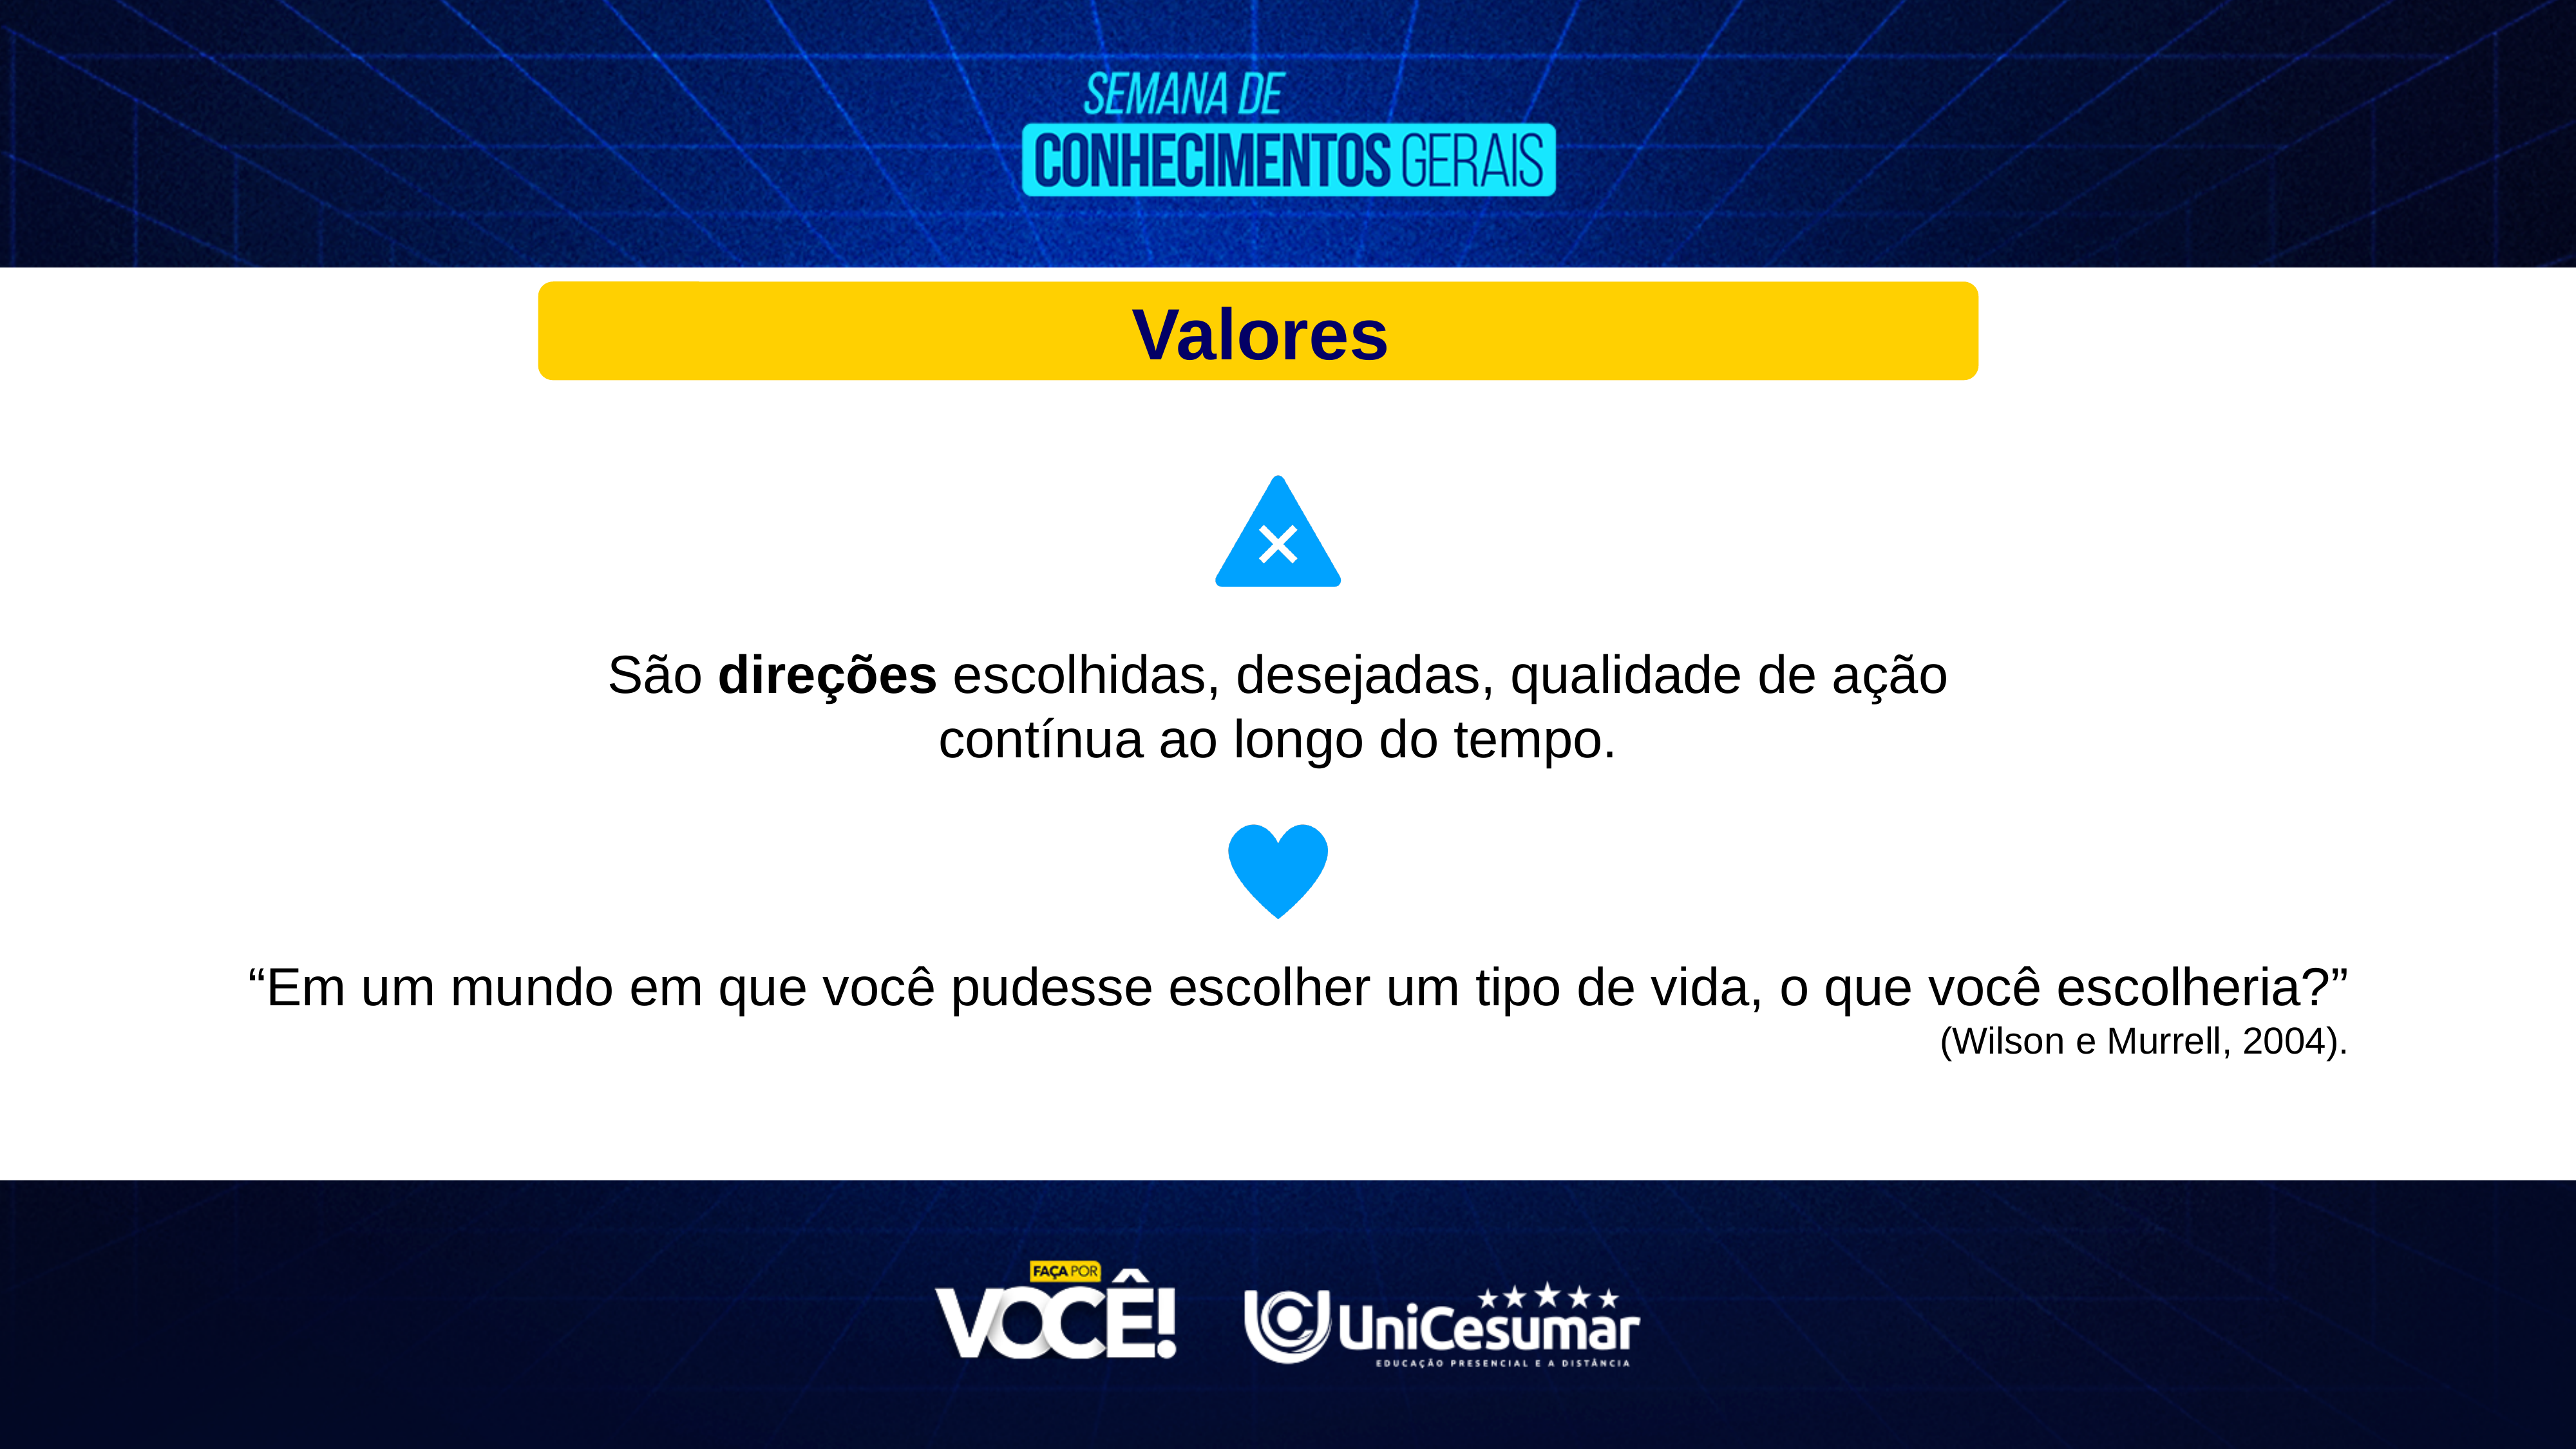

Valores

São direções escolhidas, desejadas, qualidade de ação contínua ao longo do tempo.
“Em um mundo em que você pudesse escolher um tipo de vida, o que você escolheria?” (Wilson e Murrell, 2004).